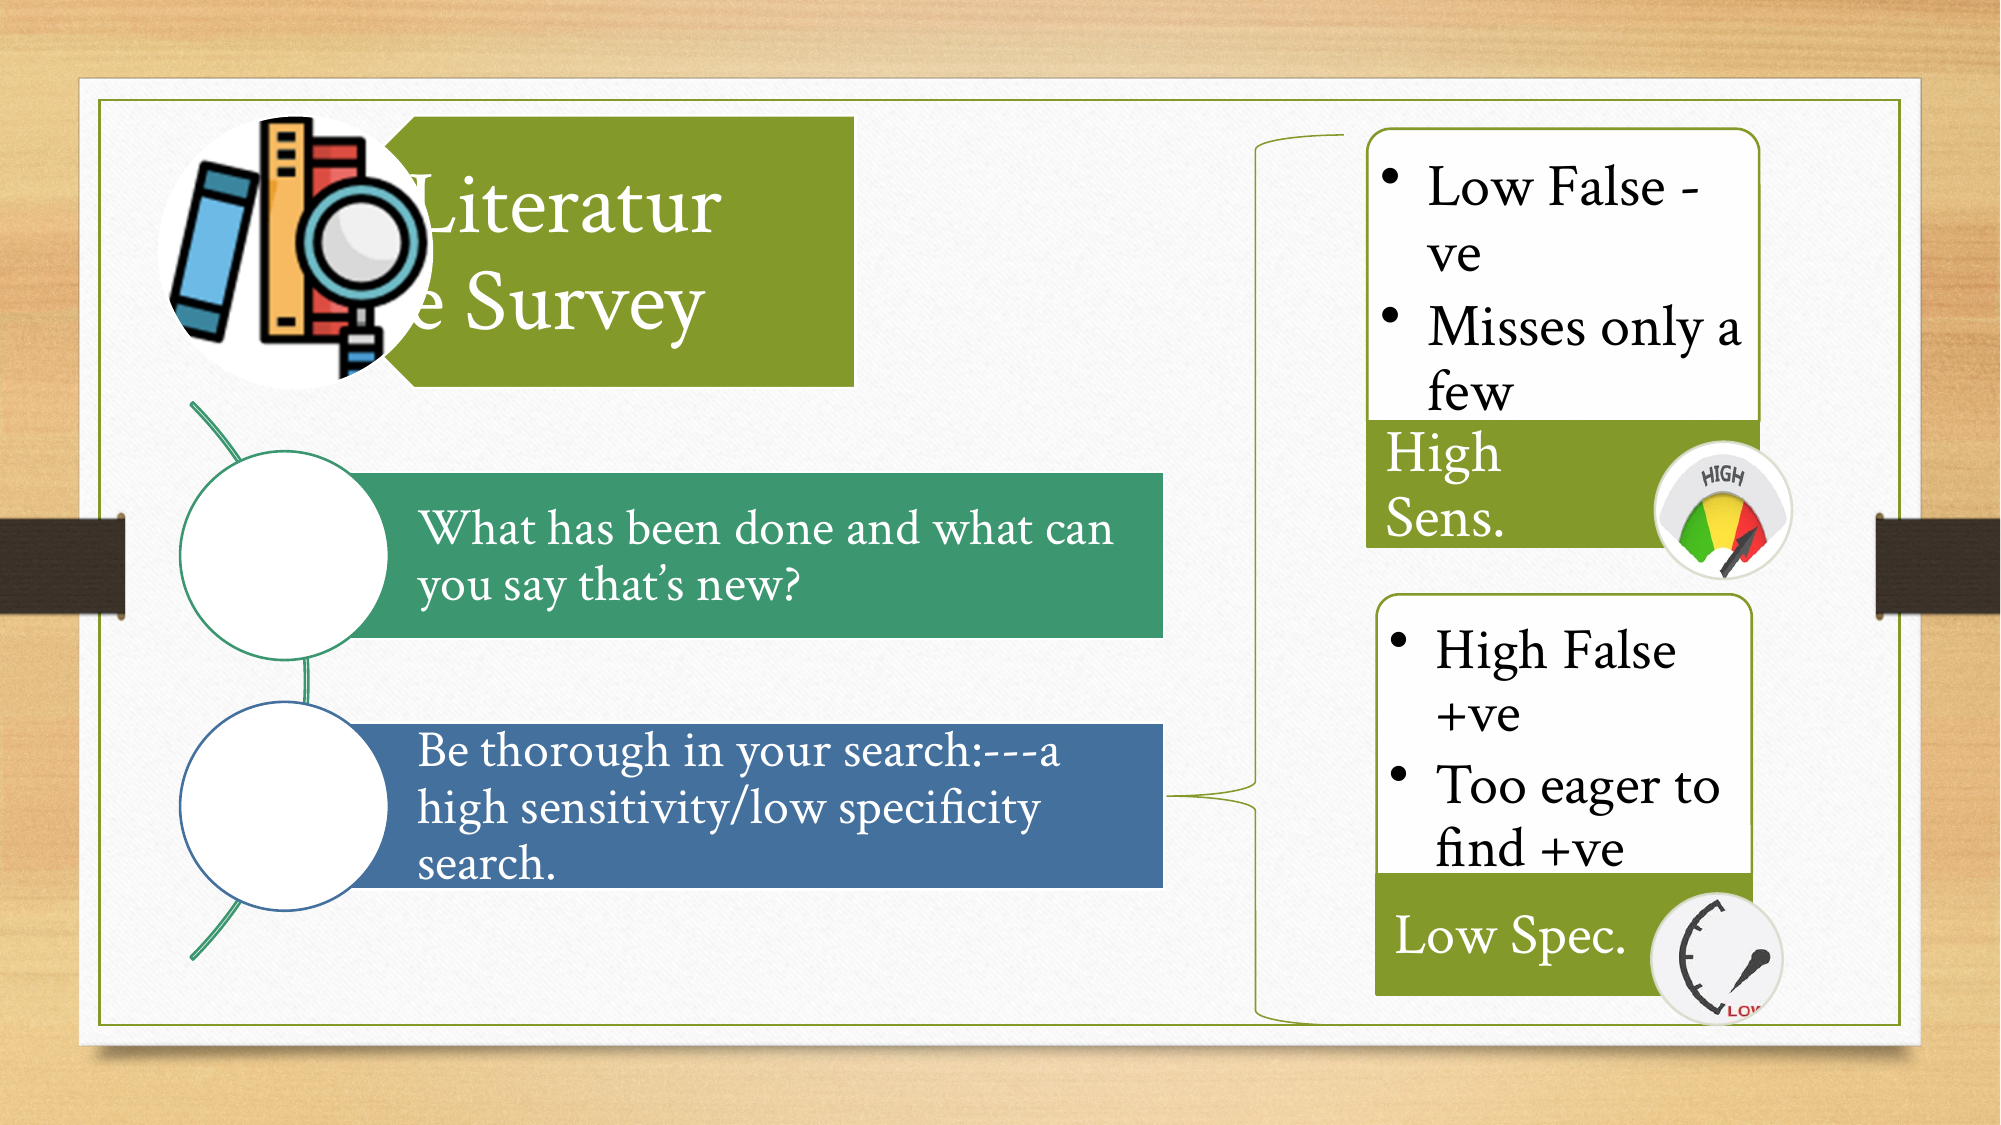

Literature Survey
Low False -ve
Misses only a few
High Sens.

What has been done and what can you say that’s new?
Be thorough in your search:---a high sensitivity/low specificity search.
High False +ve
Too eager to find +ve
Low Spec.